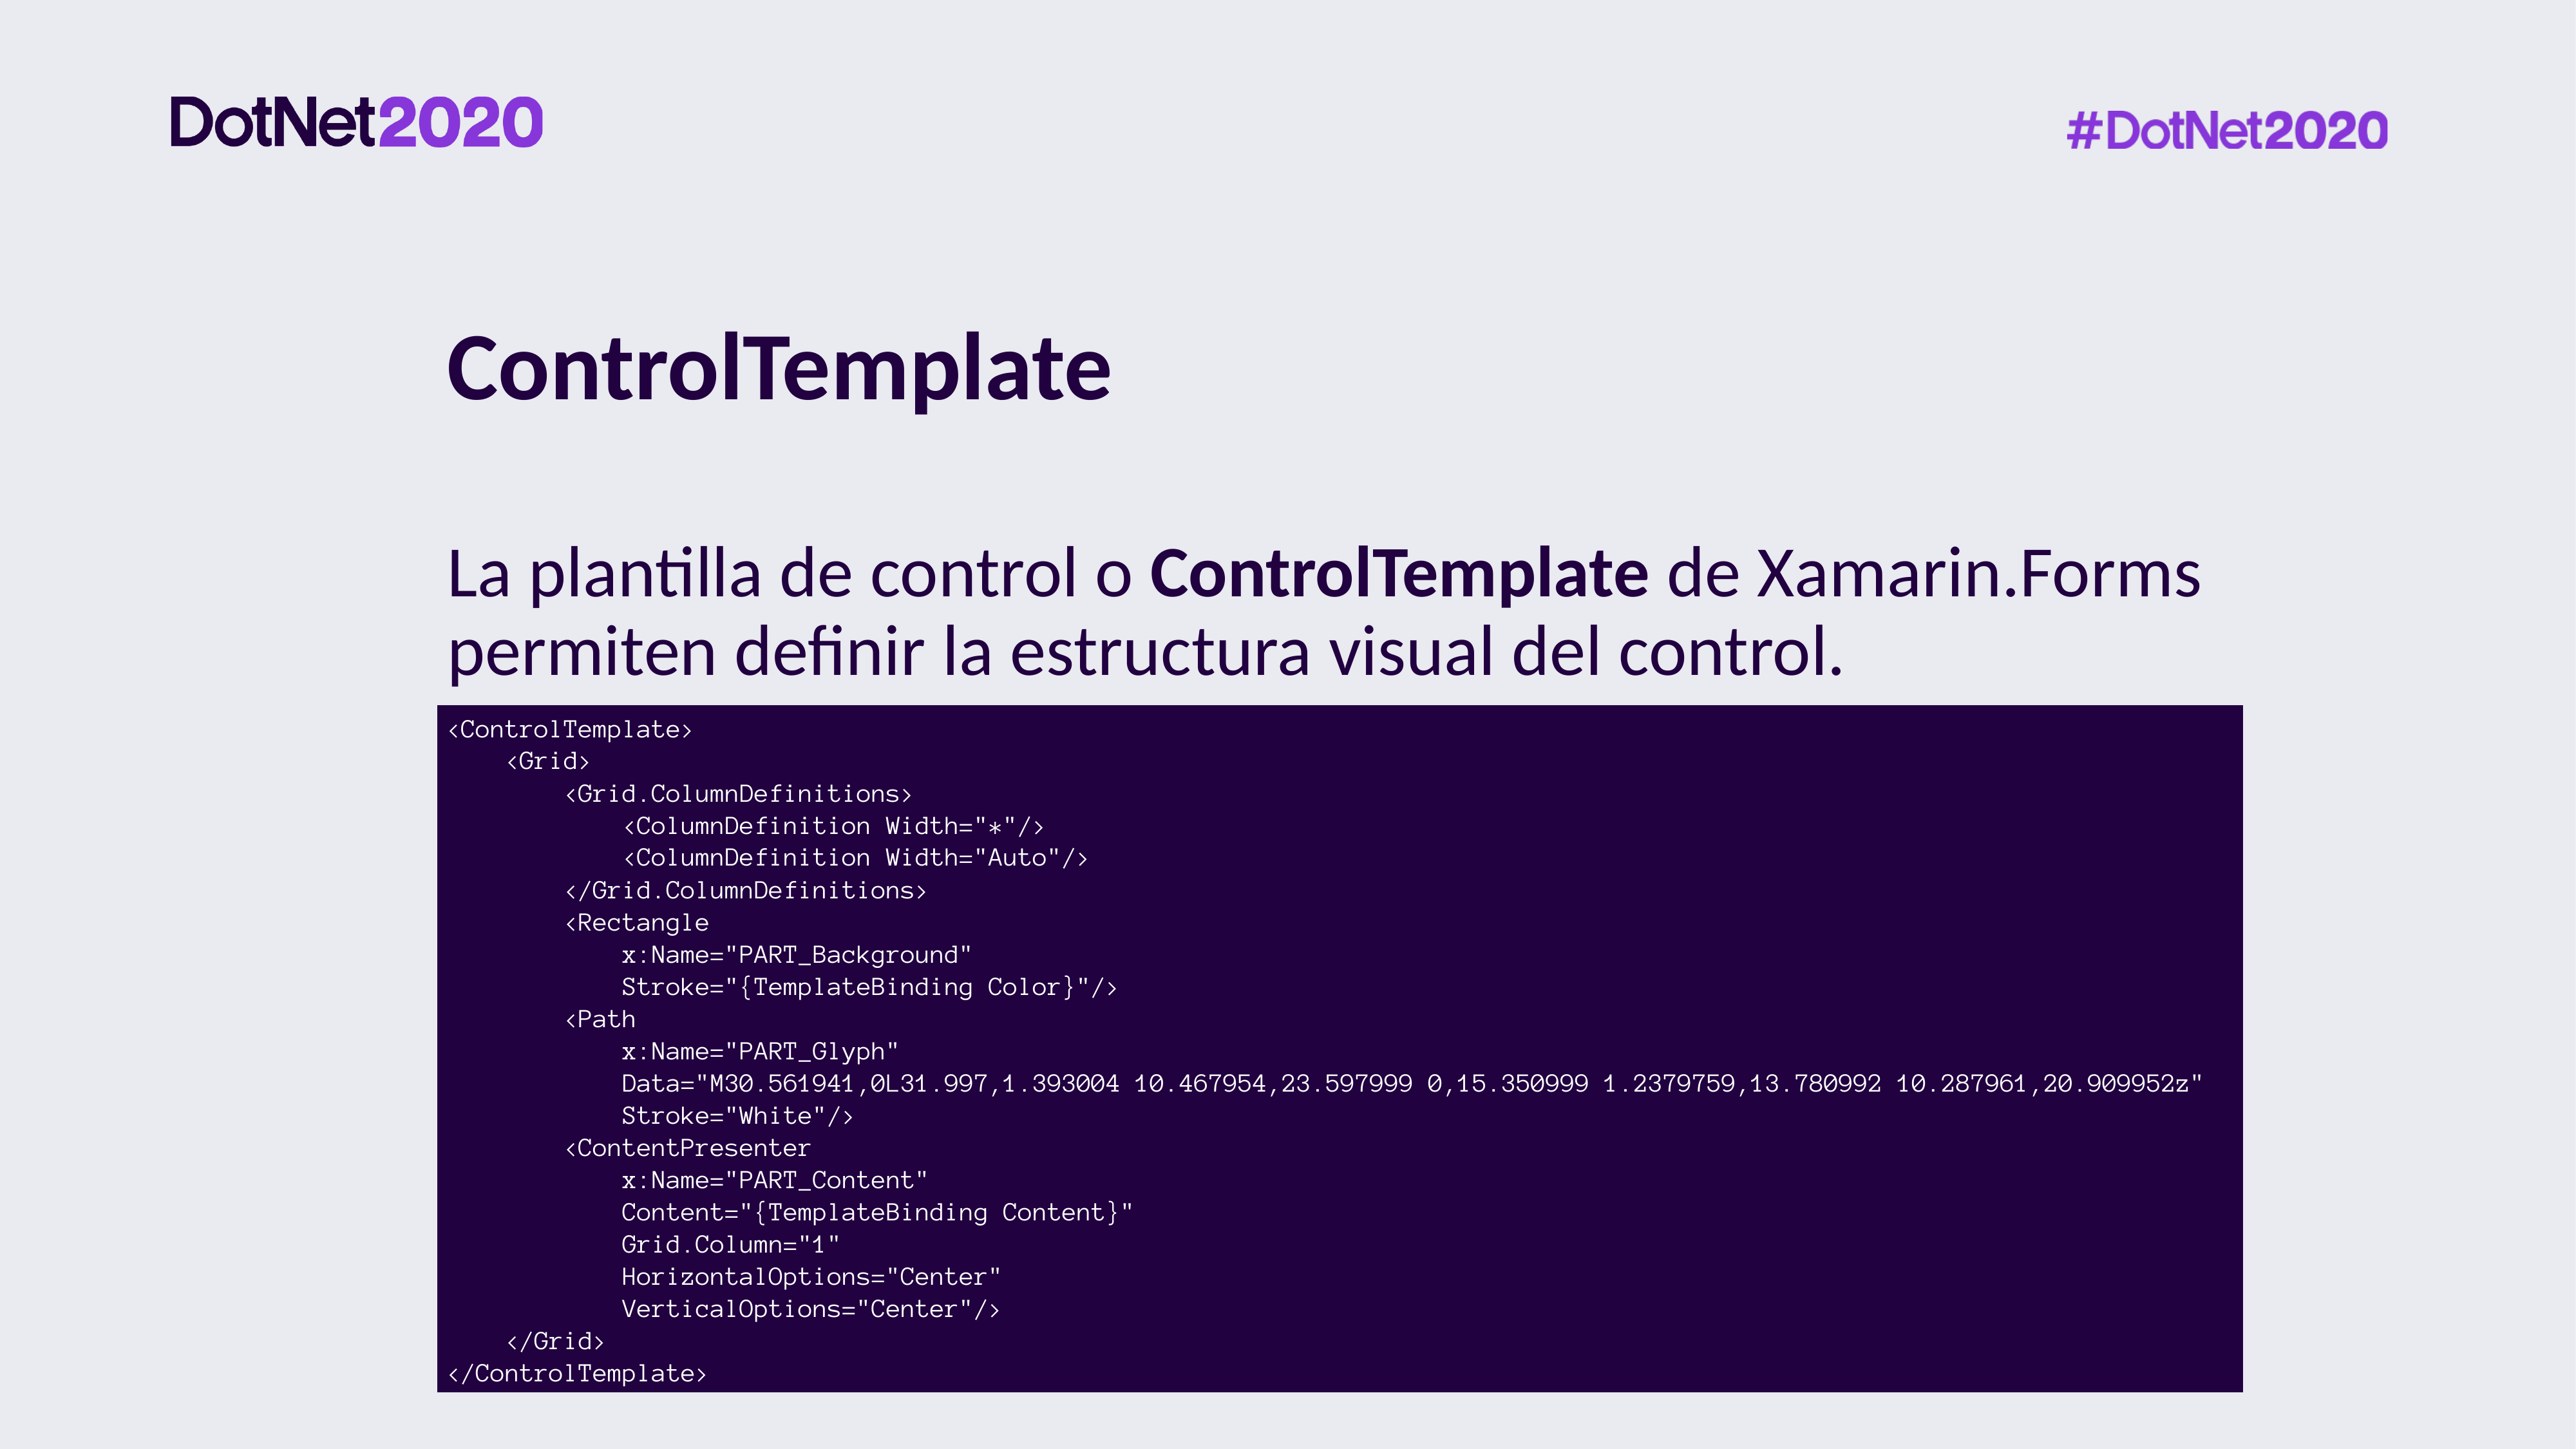

# ControlTemplate
La plantilla de control o ControlTemplate de Xamarin.Forms permiten definir la estructura visual del control.
<ControlTemplate>
    <Grid>
        <Grid.ColumnDefinitions>
            <ColumnDefinition Width="*"/>
            <ColumnDefinition Width="Auto"/>
        </Grid.ColumnDefinitions>
        <Rectangle
            x:Name="PART_Background"
            Stroke="{TemplateBinding Color}"/>
        <Path
            x:Name="PART_Glyph"
            Data="M30.561941,0L31.997,1.393004 10.467954,23.597999 0,15.350999 1.2379759,13.780992 10.287961,20.909952z"
            Stroke="White"/>
        <ContentPresenter
            x:Name="PART_Content"
            Content="{TemplateBinding Content}"
            Grid.Column="1"
            HorizontalOptions="Center"
            VerticalOptions="Center"/>
    </Grid>
</ControlTemplate>